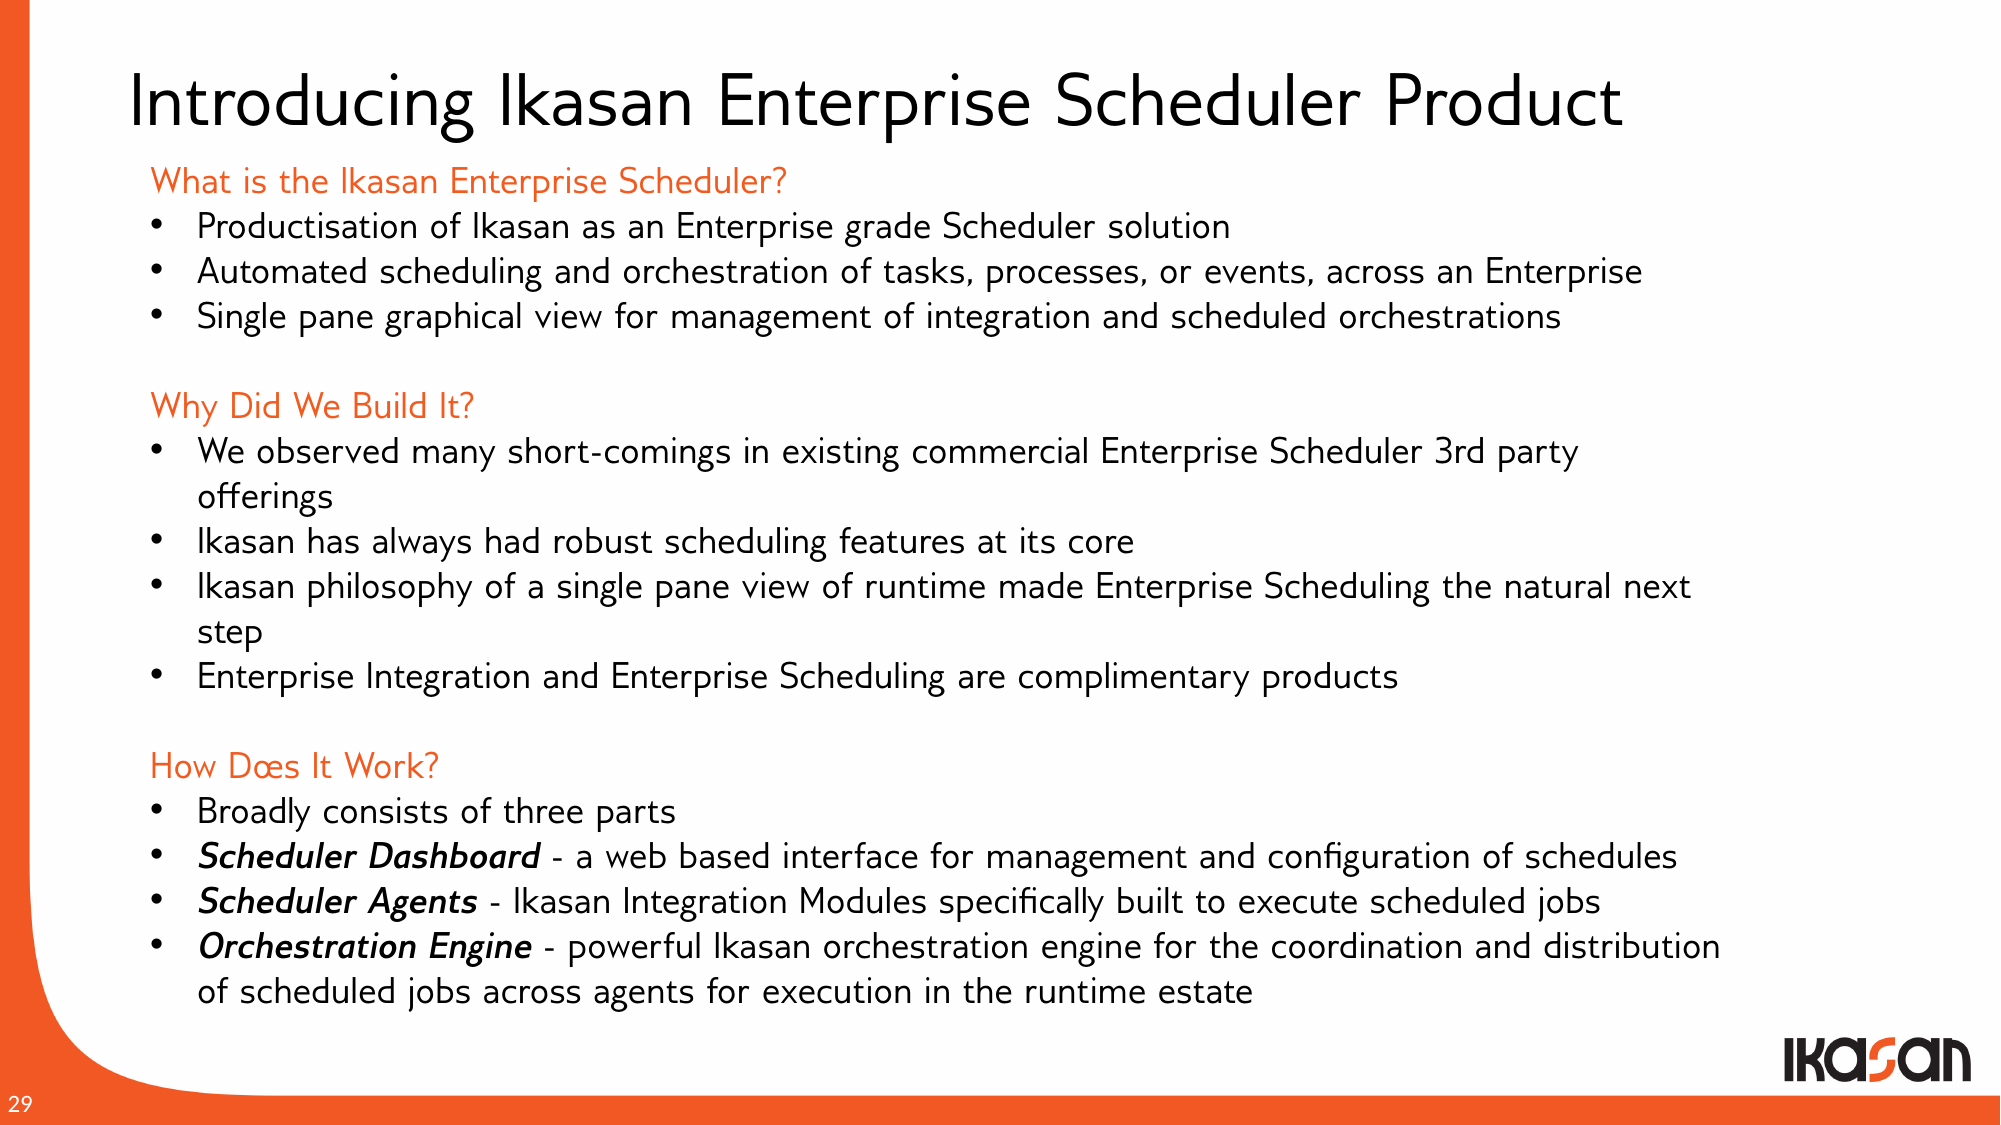

Introducing Ikasan Enterprise Scheduler Product
What is the Ikasan Enterprise Scheduler?
Productisation of Ikasan as an Enterprise grade Scheduler solution
Automated scheduling and orchestration of tasks, processes, or events, across an Enterprise
Single pane graphical view for management of integration and scheduled orchestrations

Why Did We Build It?
We observed many short-comings in existing commercial Enterprise Scheduler 3rd party offerings
Ikasan has always had robust scheduling features at its core
Ikasan philosophy of a single pane view of runtime made Enterprise Scheduling the natural next step
Enterprise Integration and Enterprise Scheduling are complimentary products

How Does It Work?
Broadly consists of three parts
Scheduler Dashboard - a web based interface for management and configuration of schedules
Scheduler Agents - Ikasan Integration Modules specifically built to execute scheduled jobs
Orchestration Engine - powerful Ikasan orchestration engine for the coordination and distribution of scheduled jobs across agents for execution in the runtime estate
29